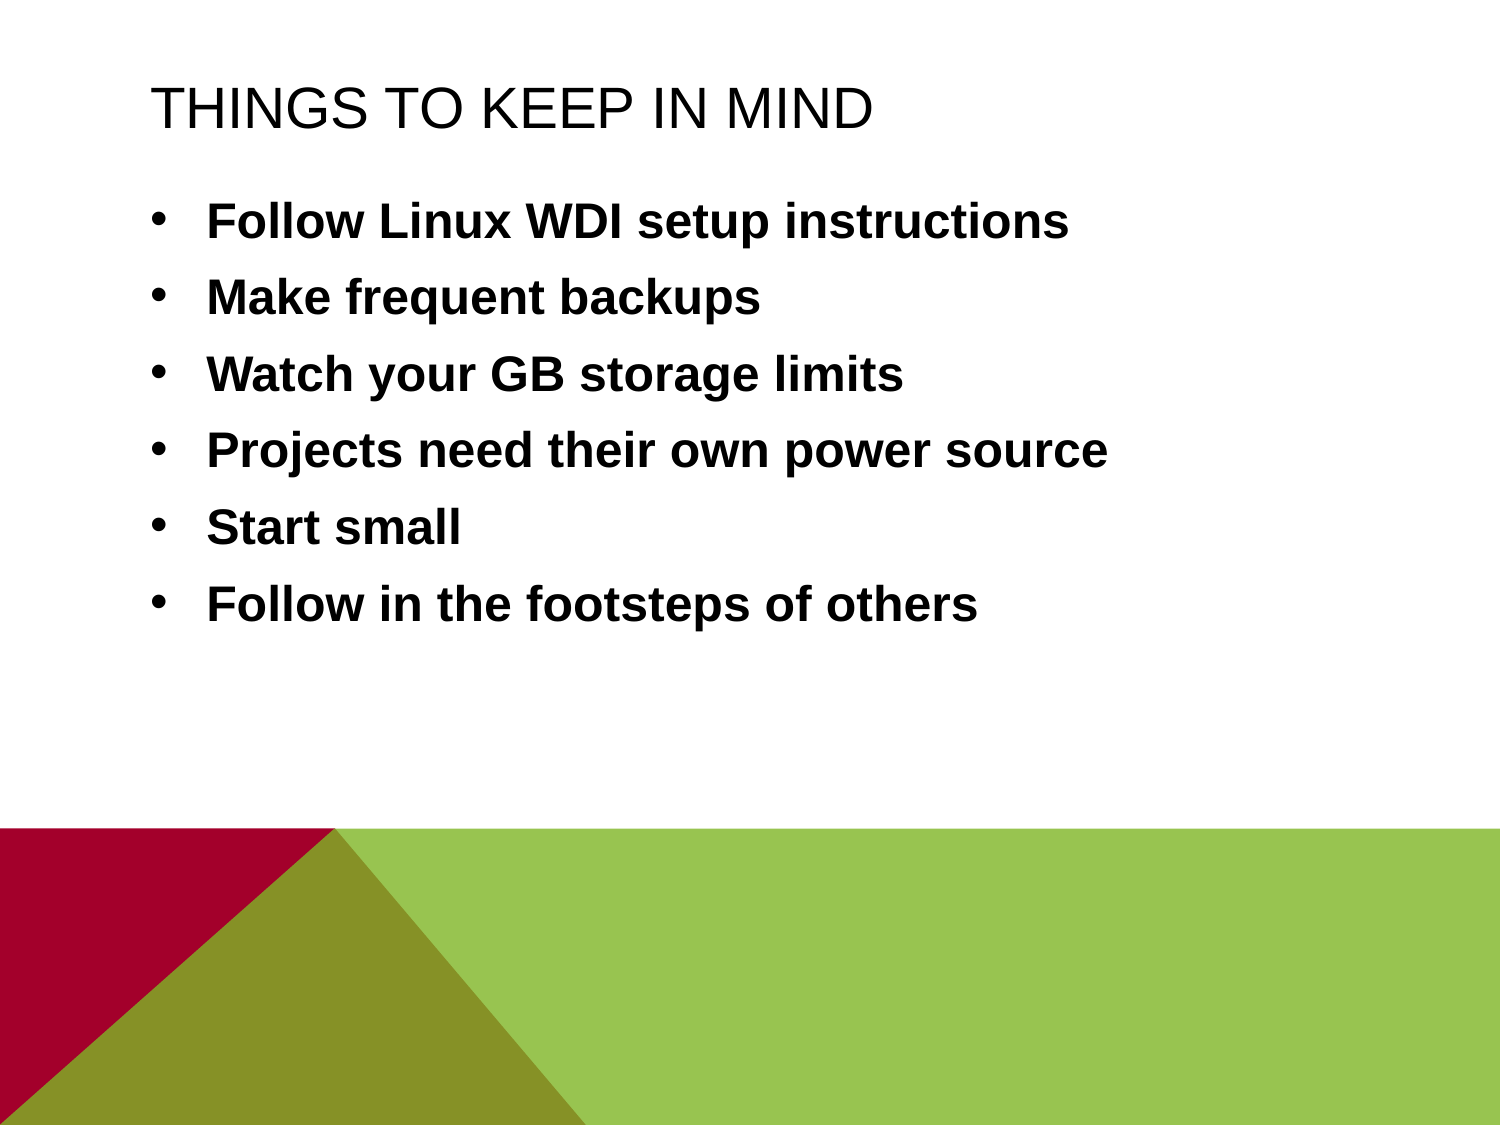

# Things to keep in Mind
Follow Linux WDI setup instructions
Make frequent backups
Watch your GB storage limits
Projects need their own power source
Start small
Follow in the footsteps of others